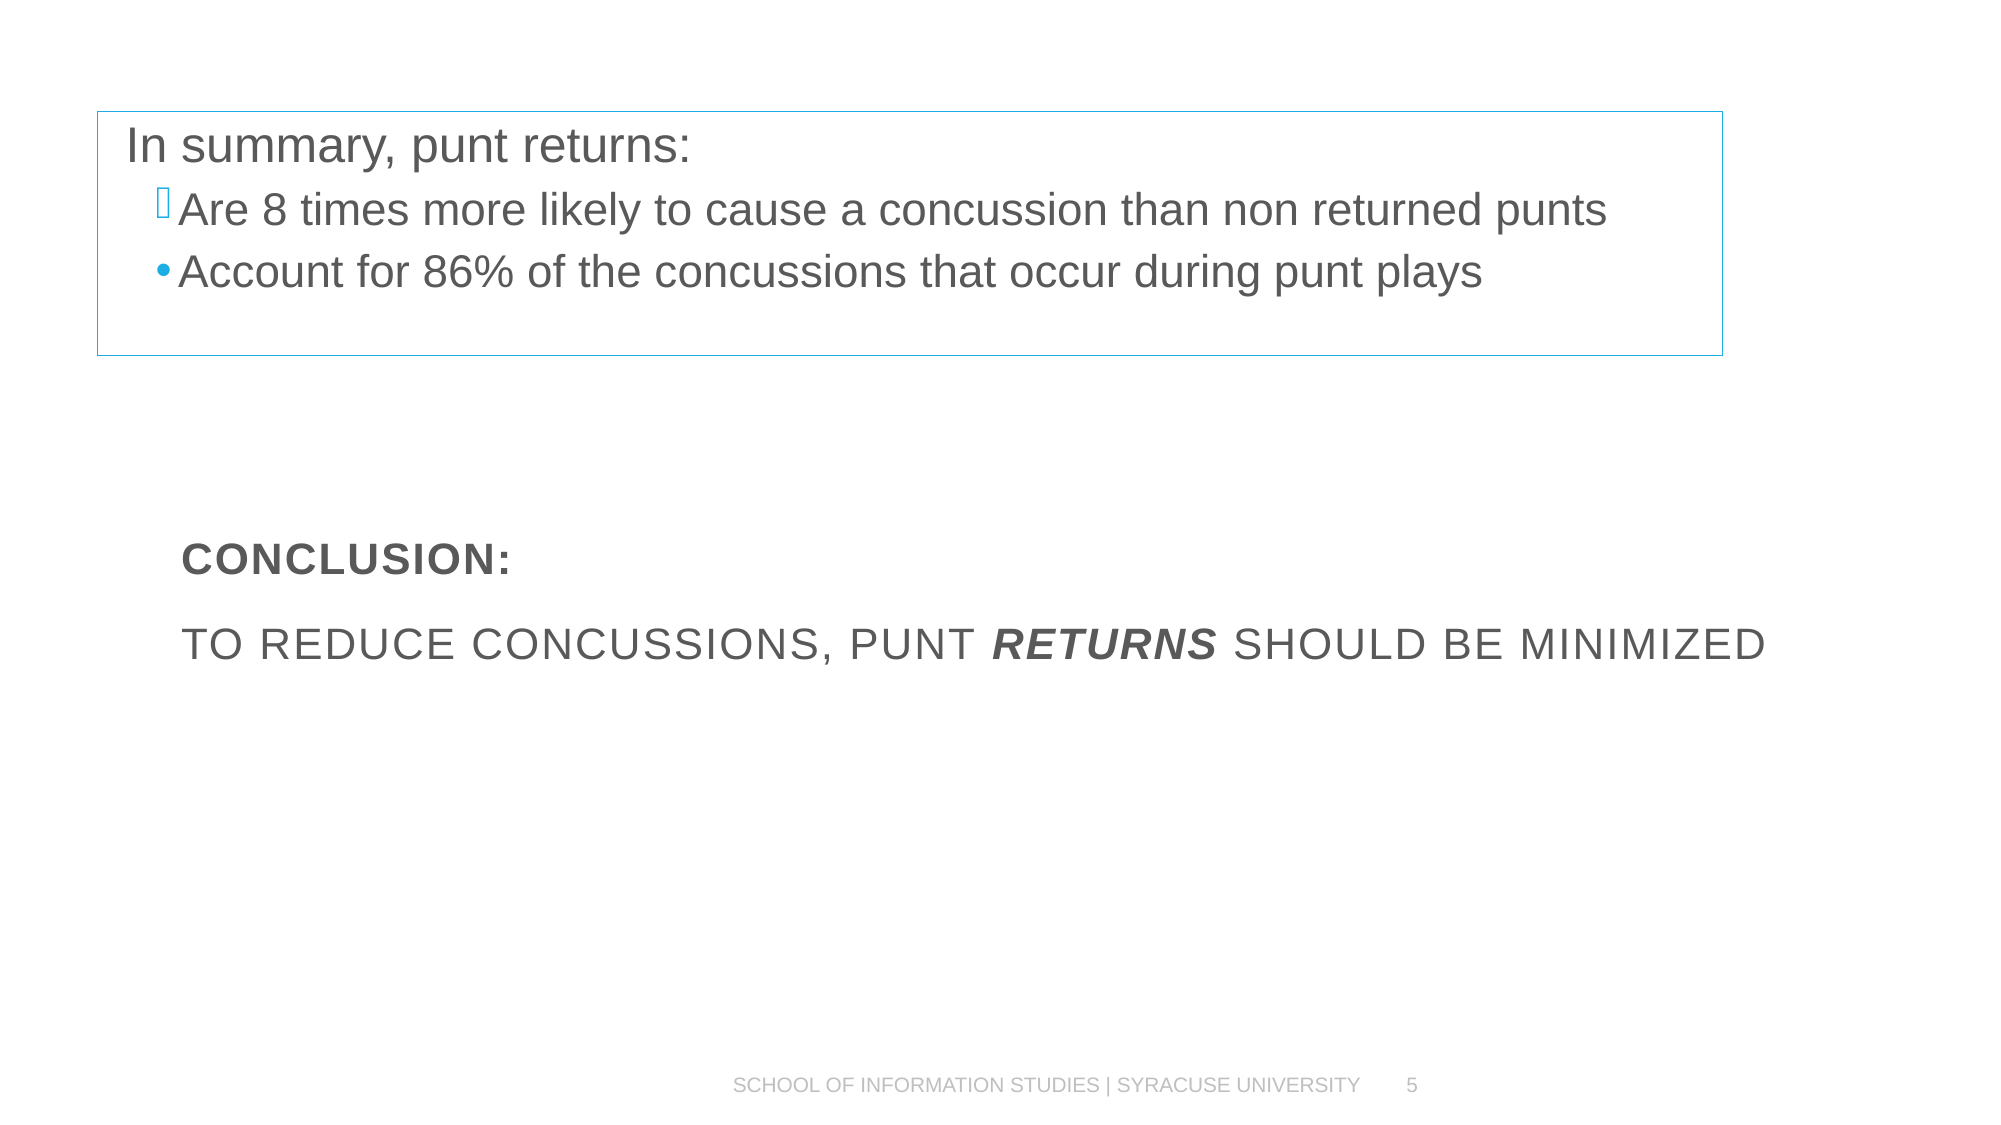

In summary, punt returns:
Are 8 times more likely to cause a concussion than non returned punts
Account for 86% of the concussions that occur during punt plays

# Conclusion: To reduce Concussions, punt returns should be minimized
School of Information Studies | Syracuse University
5